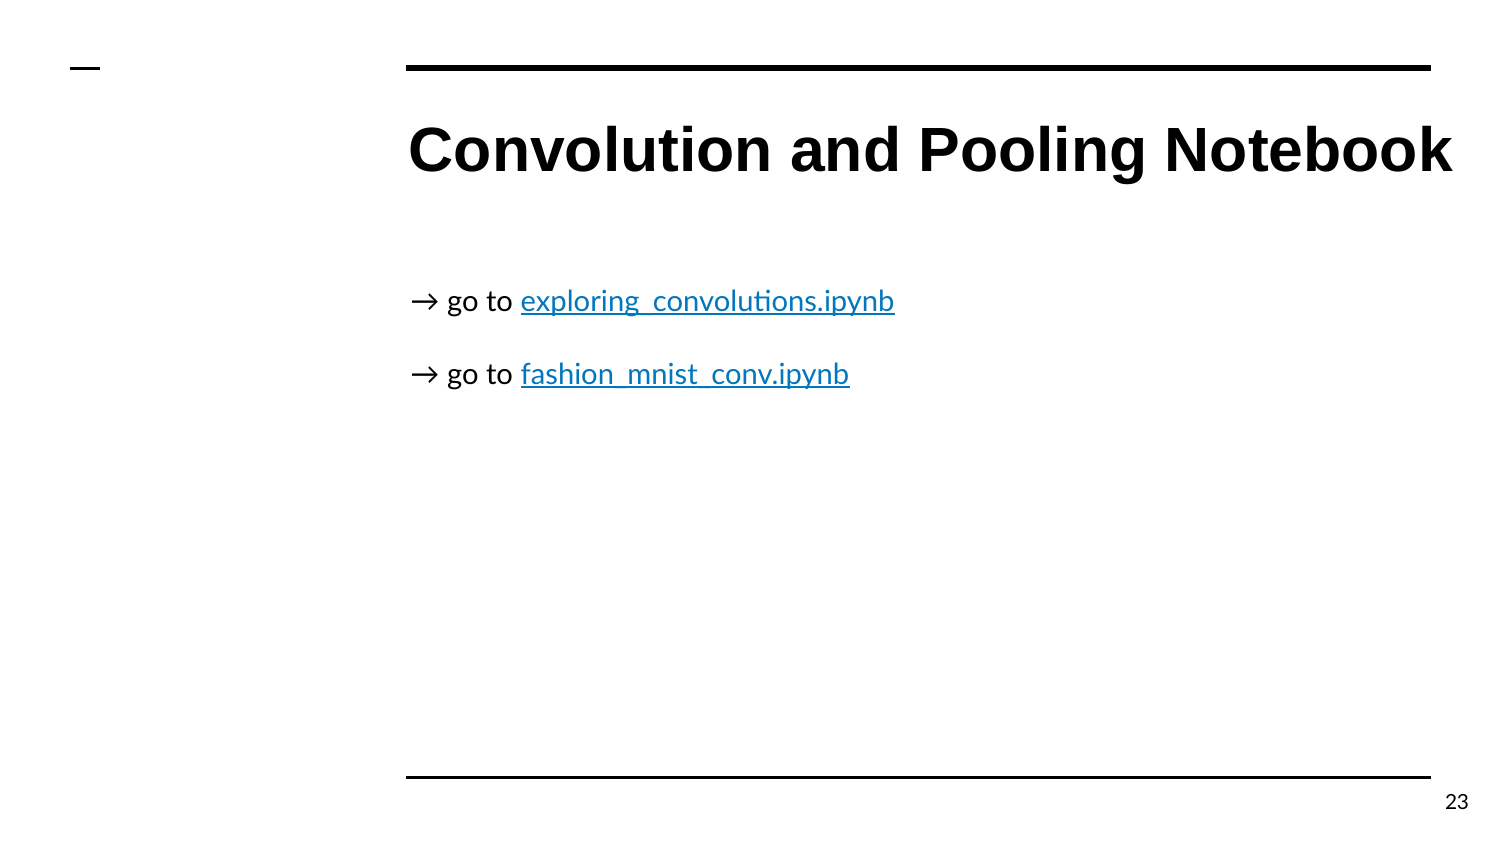

# Convolution and Pooling Notebook
→ go to exploring_convolutions.ipynb
→ go to fashion_mnist_conv.ipynb
23